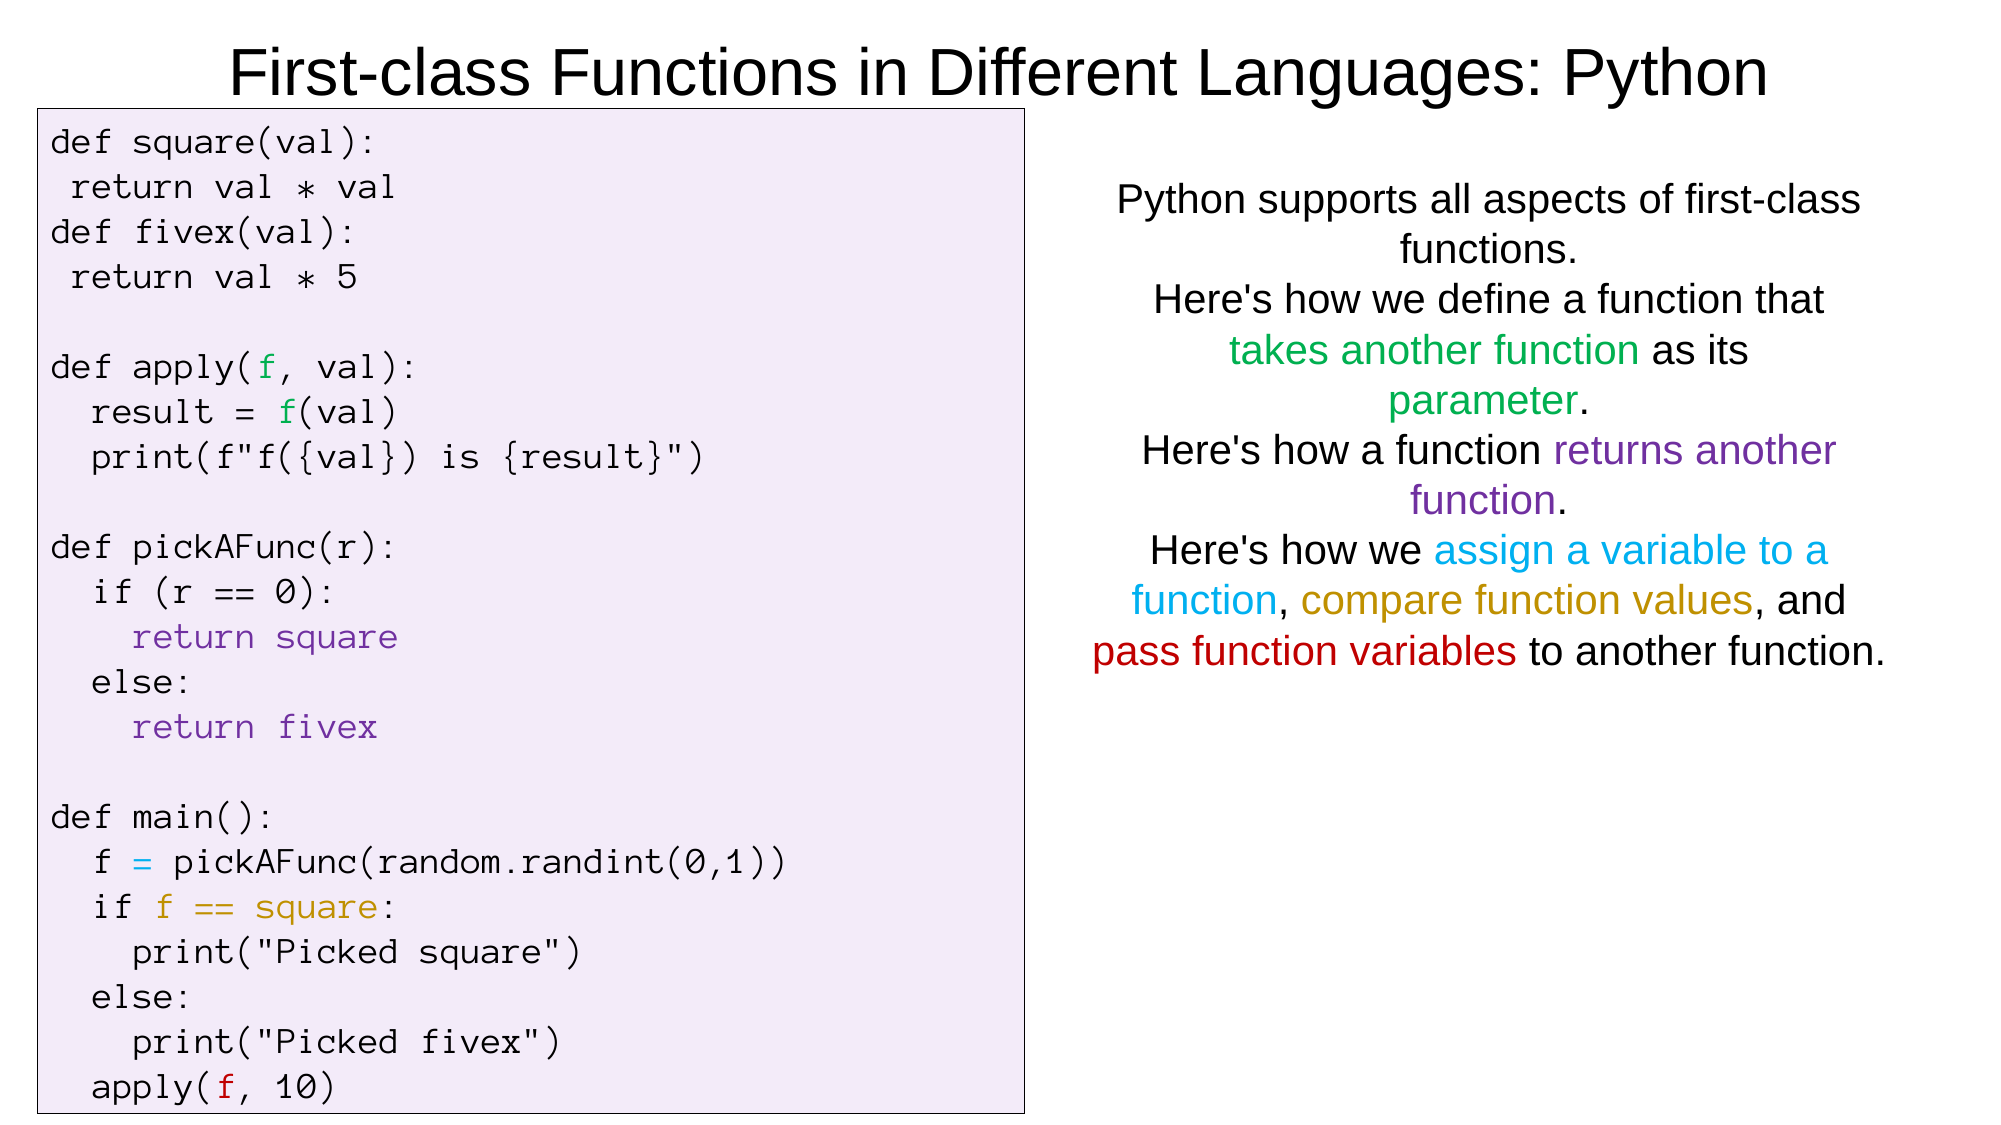

# First-class Functions in Different Languages: Python
def square(val):
 return val * val
def fivex(val):
 return val * 5

def apply(f, val):
  result = f(val)
  print(f"f({val}) is {result}")

def pickAFunc(r):
  if (r == 0):
    return square
  else:
    return fivex

def main():
  f = pickAFunc(random.randint(0,1))
  if f == square:
    print("Picked square")
  else:
    print("Picked fivex")
  apply(f, 10)
Python supports all aspects of first-class functions.
Here's how we define a function that takes another function as its parameter.
Here's how a function returns another function.
Here's how we assign a variable to a function, compare function values, and pass function variables to another function.